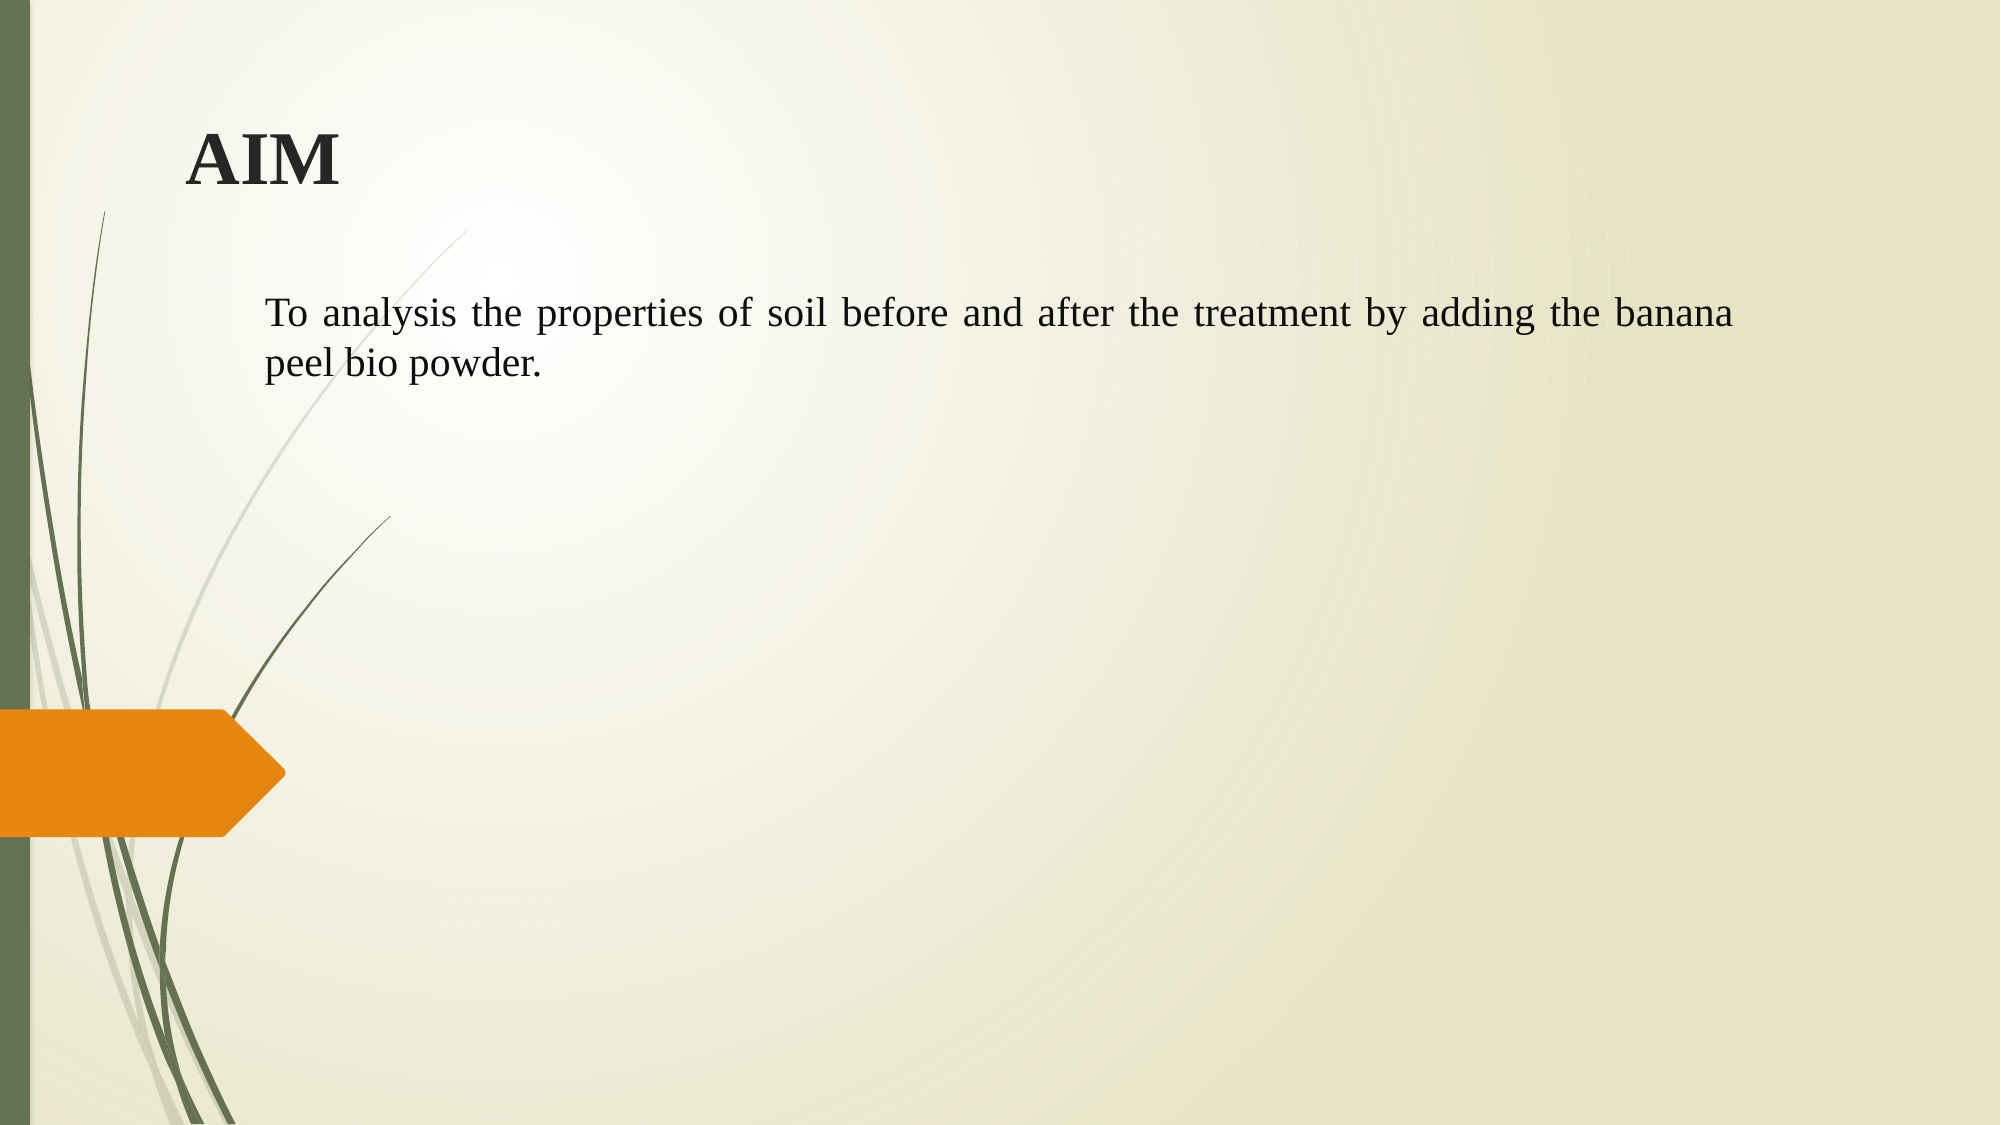

# AIM
To analysis the properties of soil before and after the treatment by adding the banana peel bio powder.